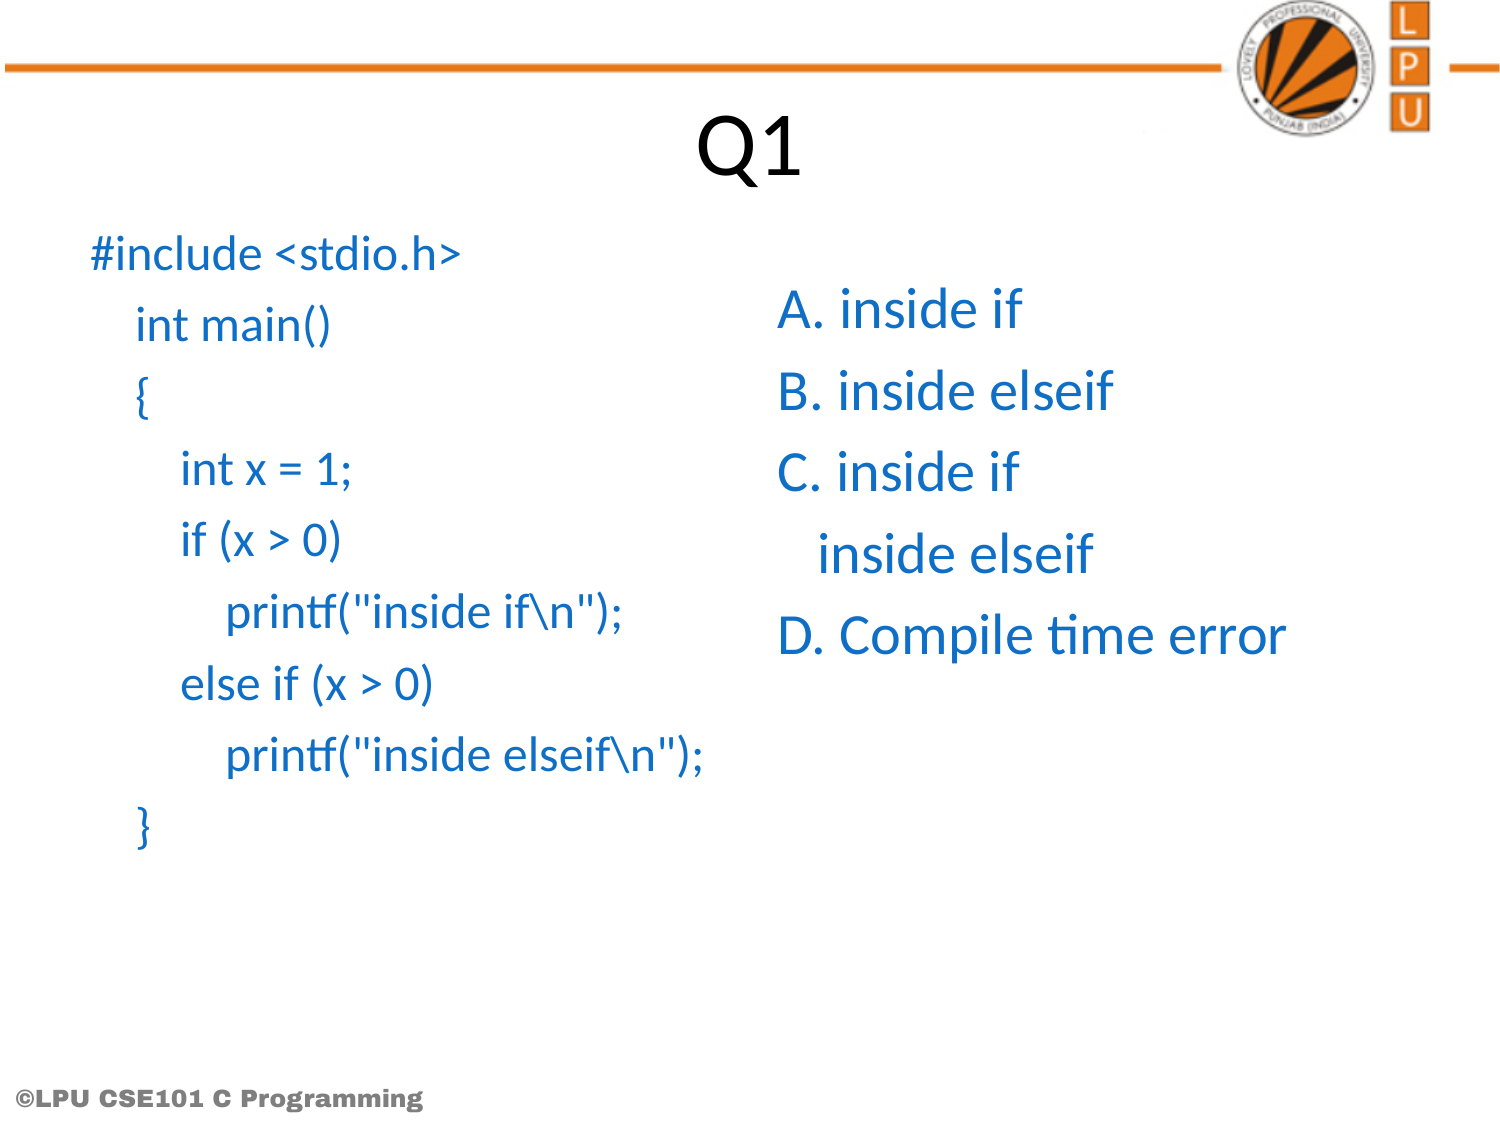

# Q1
#include <stdio.h>
    int main()
    {
        int x = 1;
        if (x > 0)
            printf("inside if\n");
        else if (x > 0)
            printf("inside elseif\n");
    }
A. inside if
B. inside elseif
C. inside if
   inside elseif
D. Compile time error